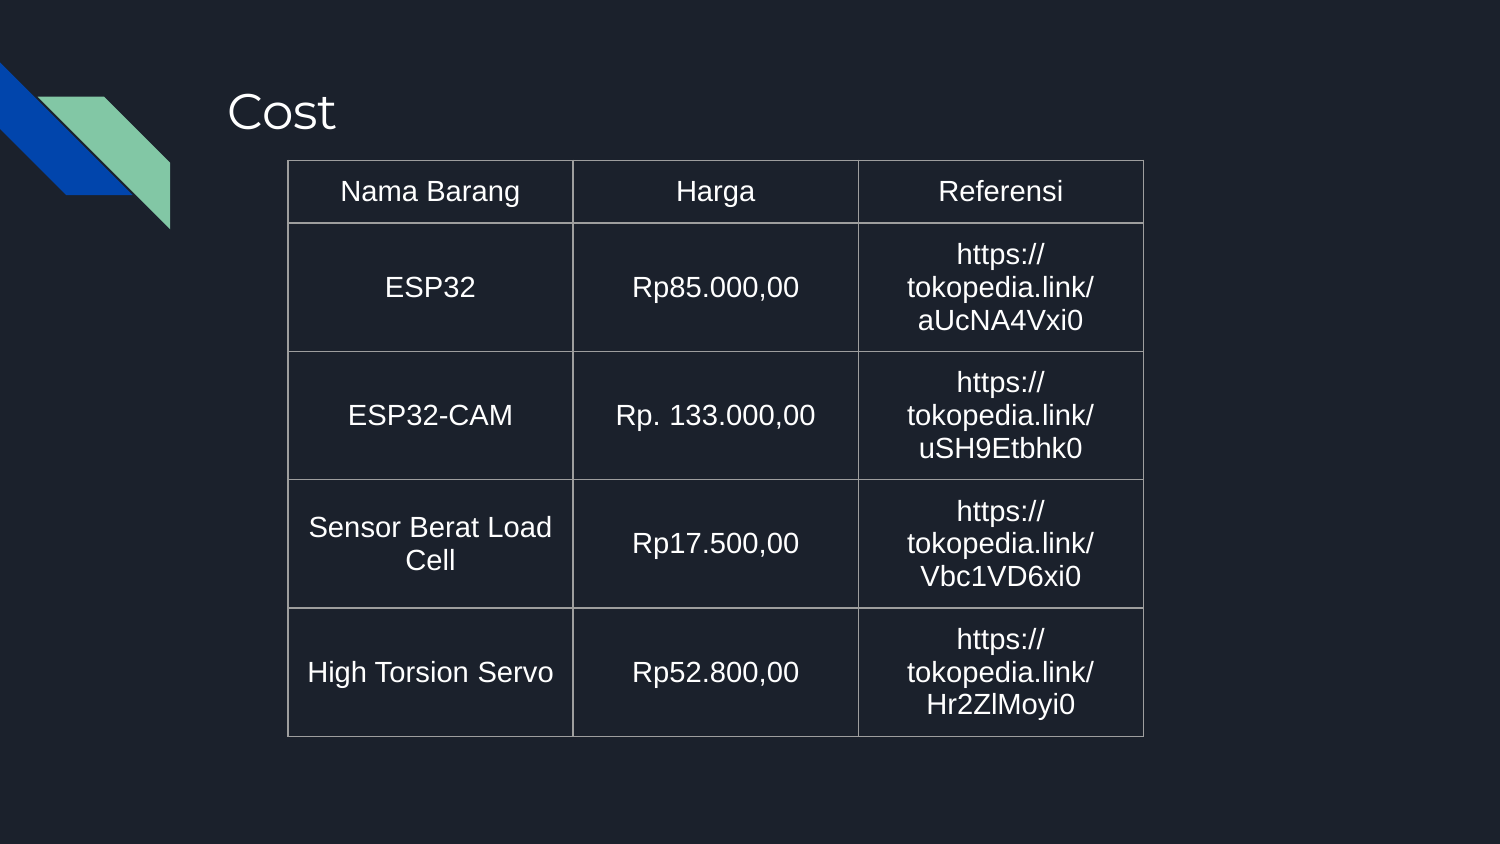

# Cost
| Nama Barang | Harga | Referensi |
| --- | --- | --- |
| ESP32 | Rp85.000,00 | https://tokopedia.link/aUcNA4Vxi0 |
| ESP32-CAM | Rp. 133.000,00 | https://tokopedia.link/uSH9Etbhk0 |
| Sensor Berat Load Cell | Rp17.500,00 | https://tokopedia.link/Vbc1VD6xi0 |
| High Torsion Servo | Rp52.800,00 | https://tokopedia.link/Hr2ZlMoyi0 |